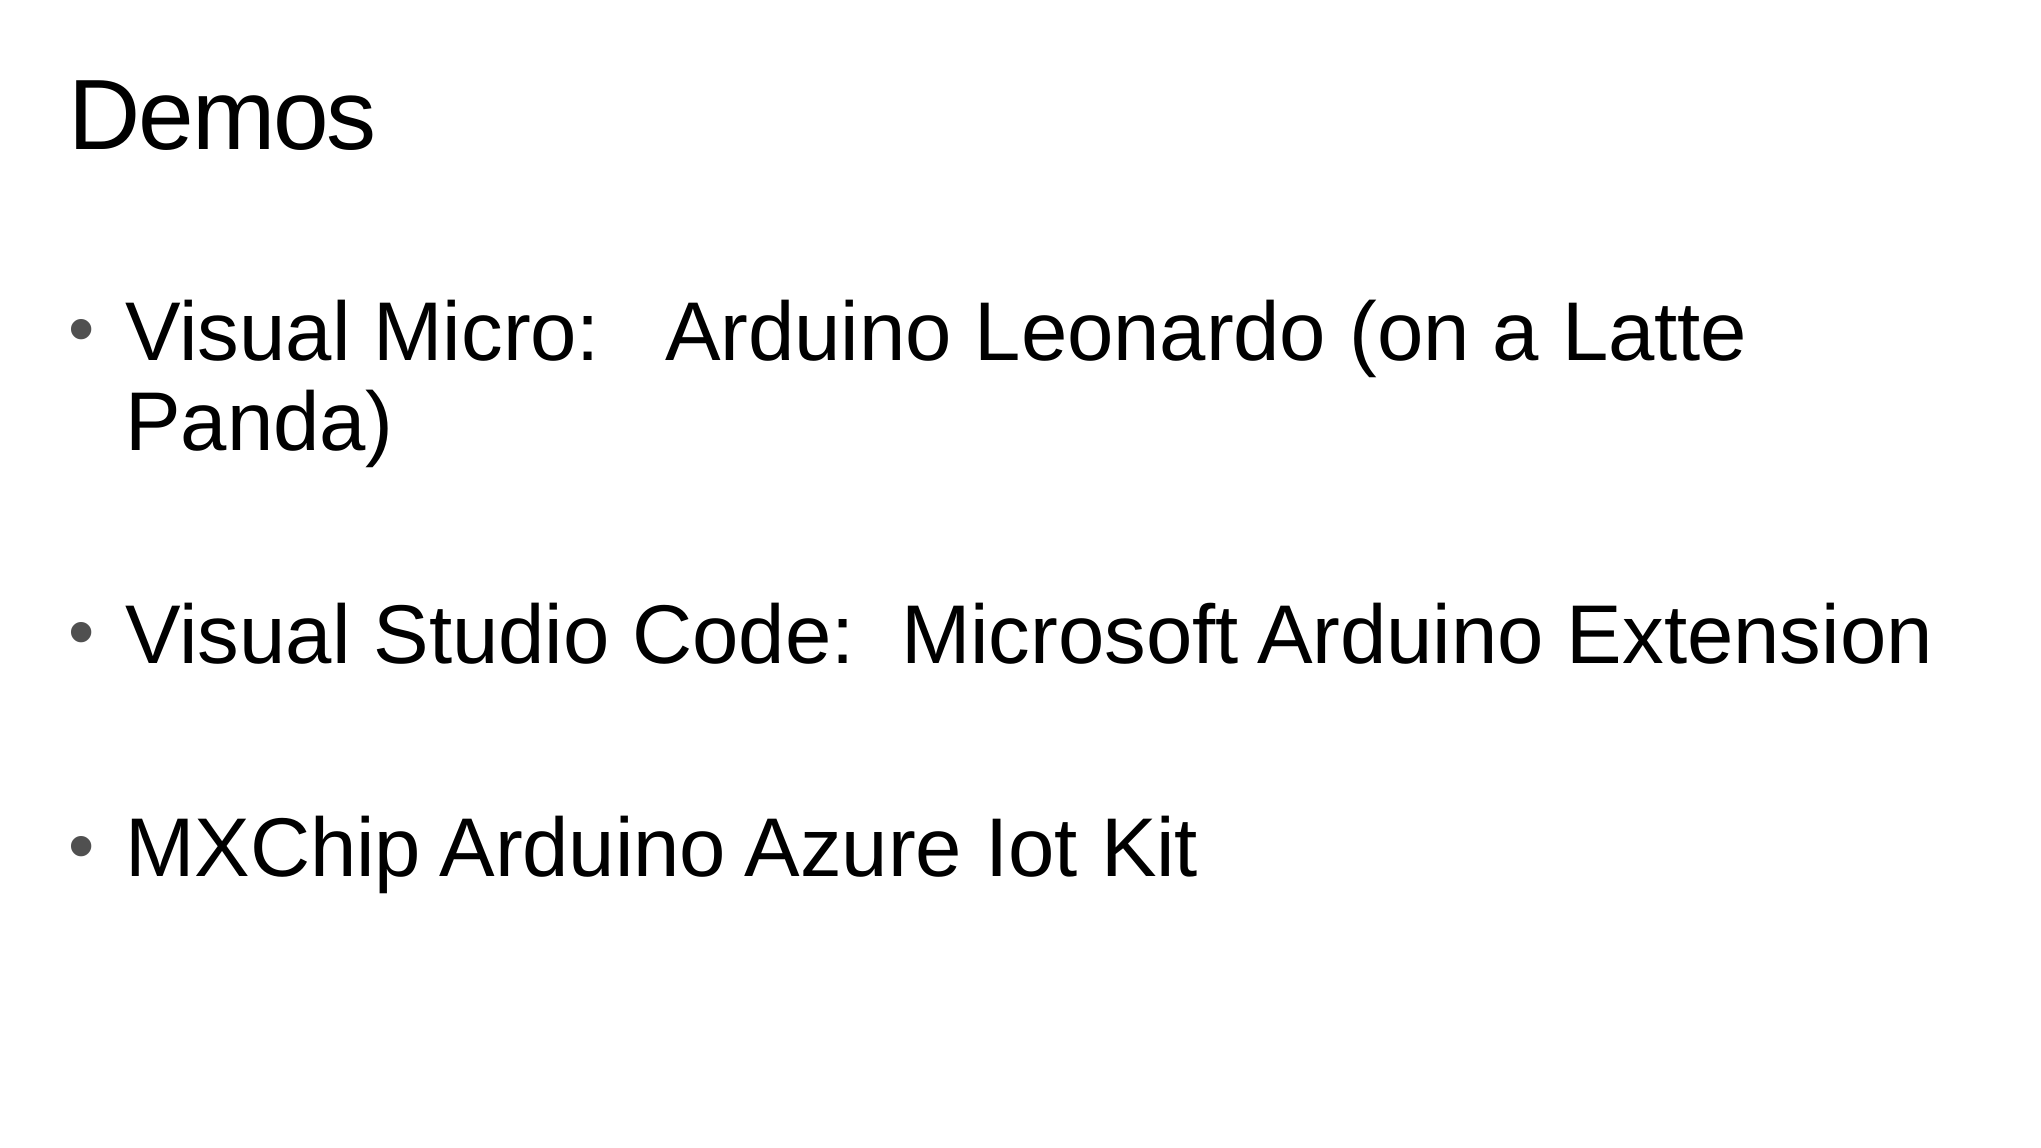

# Demos
Visual Micro:   Arduino Leonardo (on a Latte Panda)

Visual Studio Code:  Microsoft Arduino Extension

MXChip Arduino Azure Iot Kit